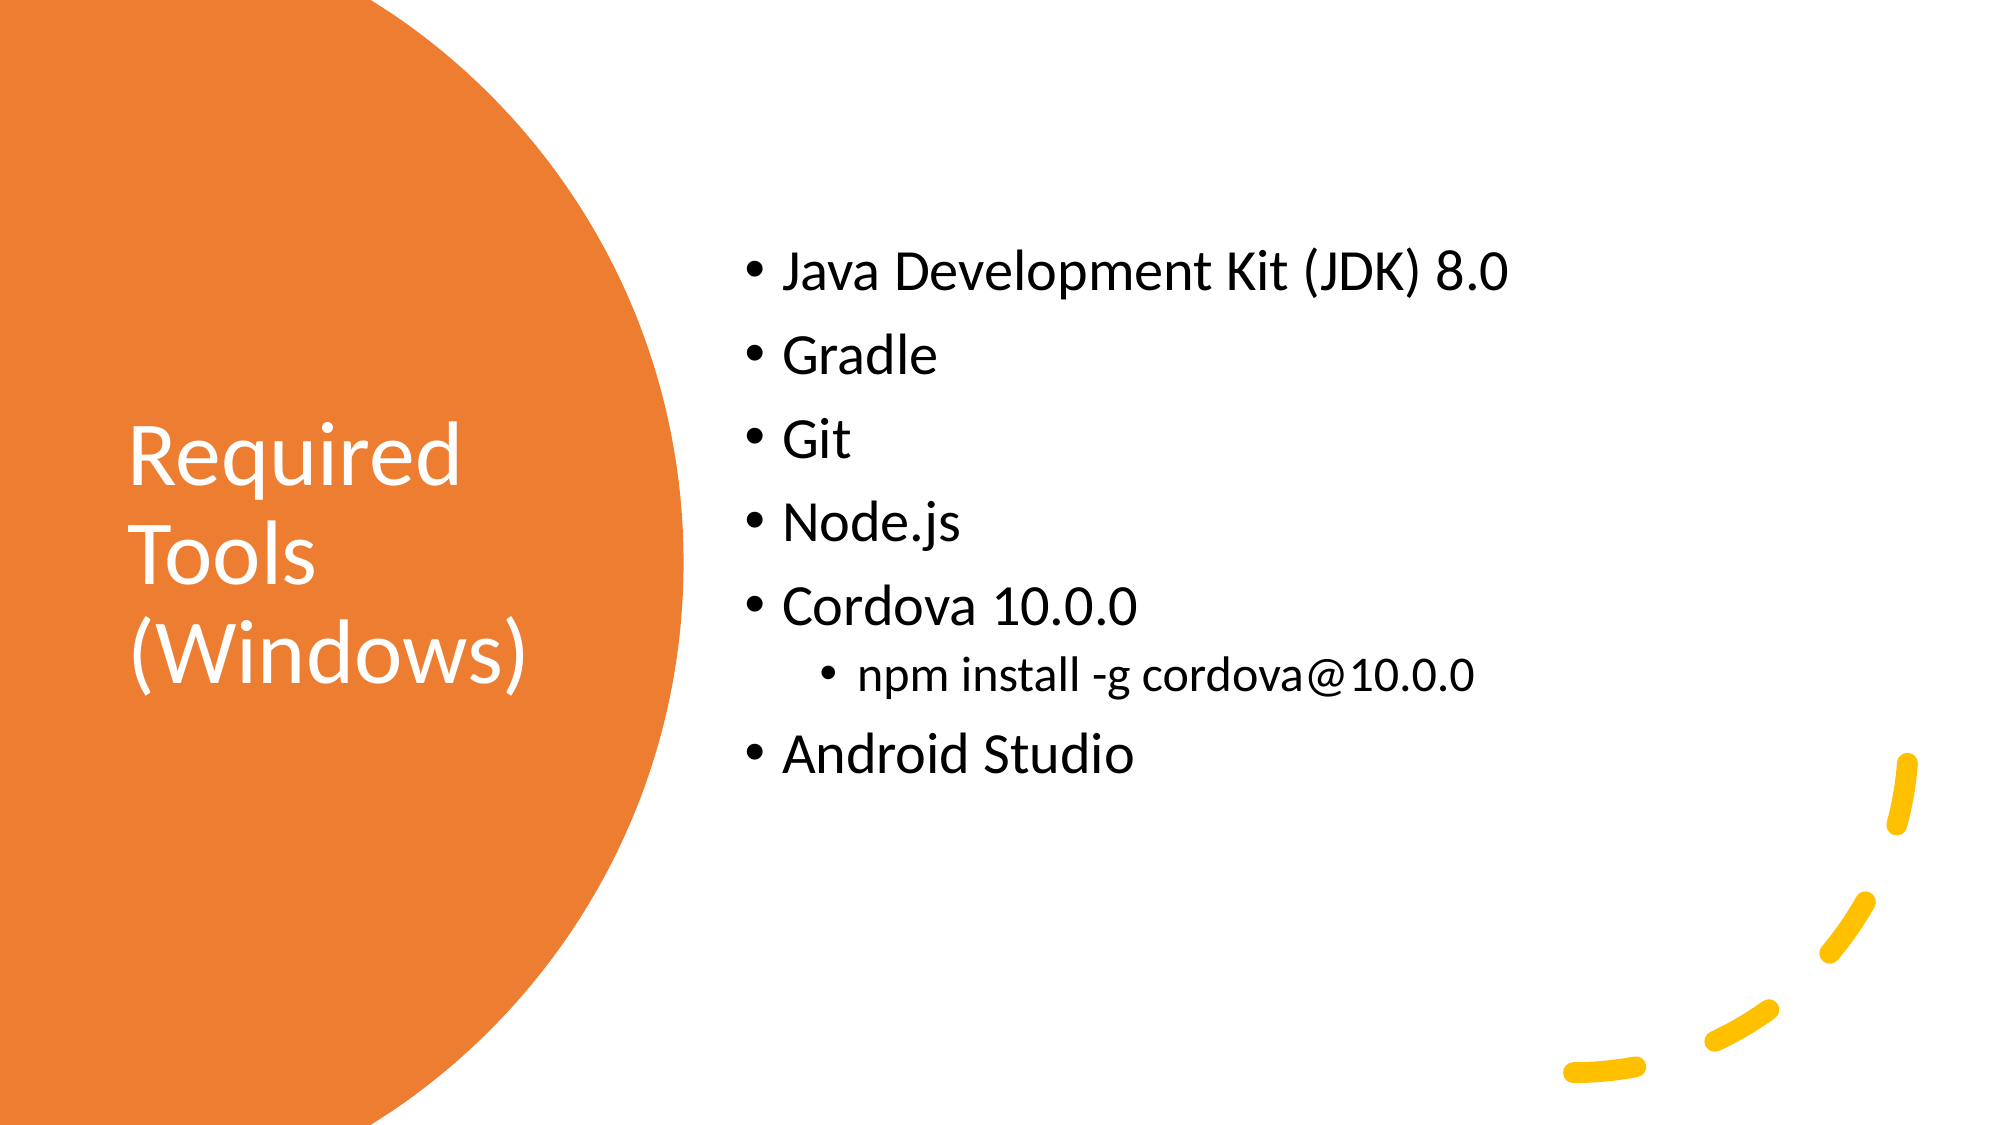

Java Development Kit (JDK) 8.0
Gradle
Git
Node.js
Cordova 10.0.0
npm install -g cordova@10.0.0
Android Studio

# Required Tools (Windows)